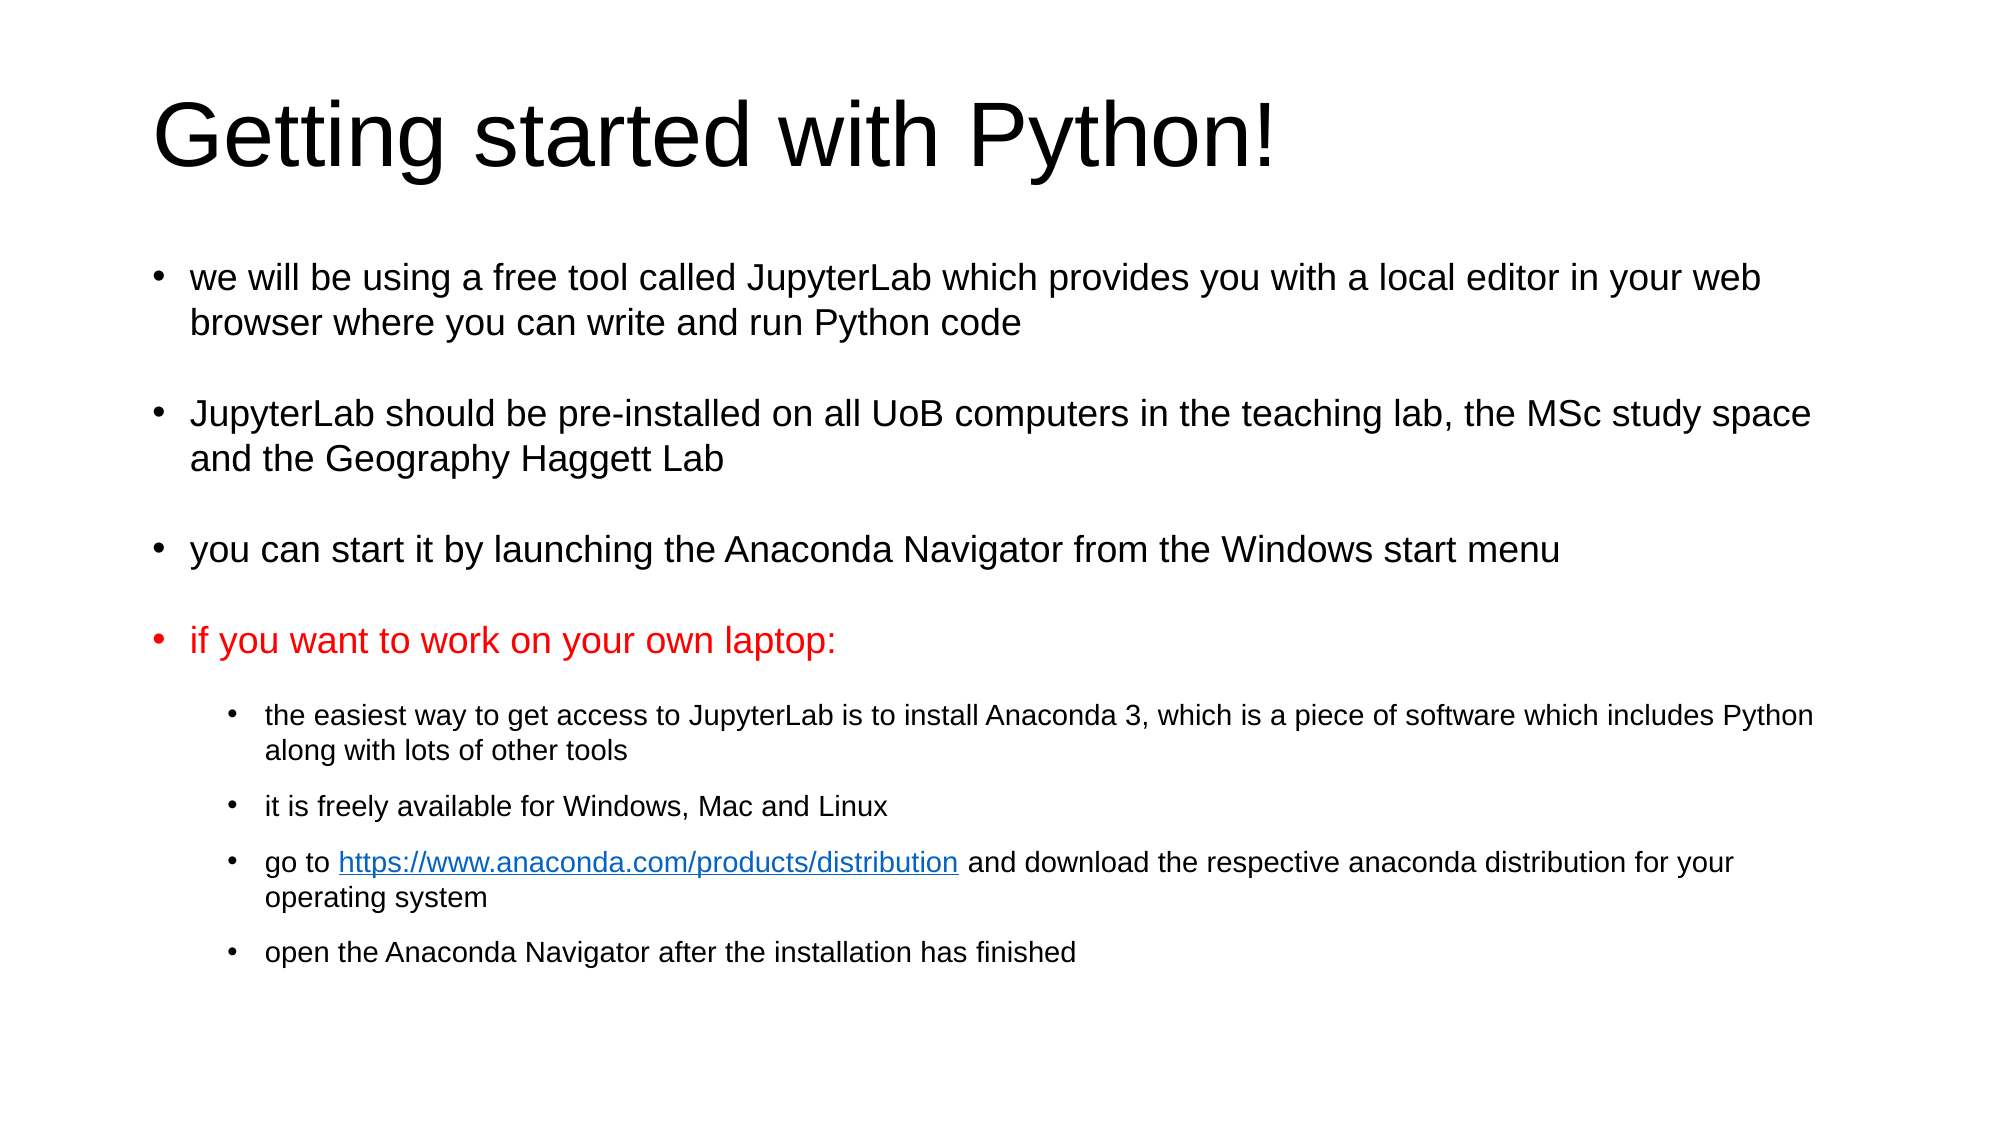

# Getting started with Python!
we will be using a free tool called JupyterLab which provides you with a local editor in your web browser where you can write and run Python code
JupyterLab should be pre-installed on all UoB computers in the teaching lab, the MSc study space and the Geography Haggett Lab
you can start it by launching the Anaconda Navigator from the Windows start menu
if you want to work on your own laptop:
the easiest way to get access to JupyterLab is to install Anaconda 3, which is a piece of software which includes Python along with lots of other tools
it is freely available for Windows, Mac and Linux
go to https://www.anaconda.com/products/distribution and download the respective anaconda distribution for your operating system
open the Anaconda Navigator after the installation has finished